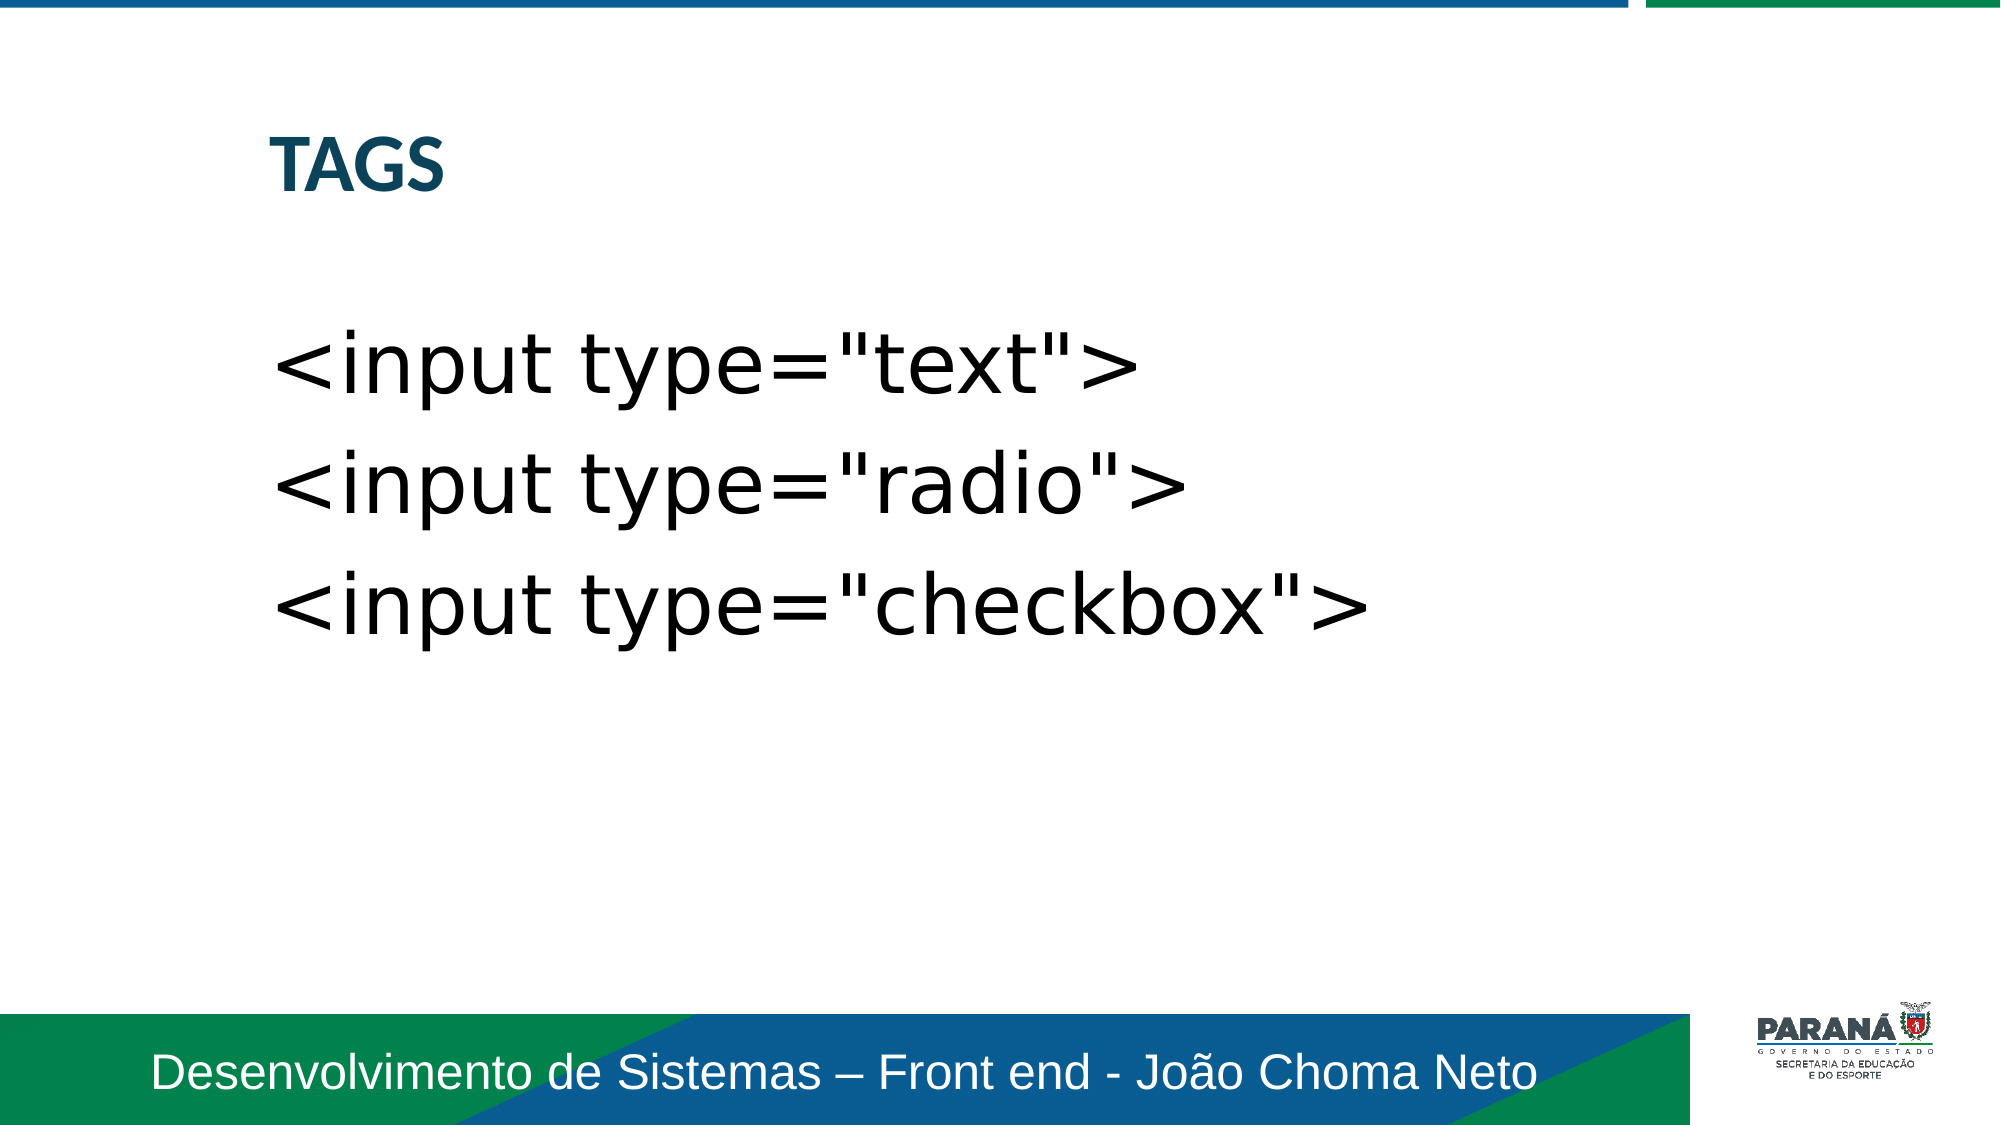

TAGS
<input type="text">
<input type="radio">
<input type="checkbox">